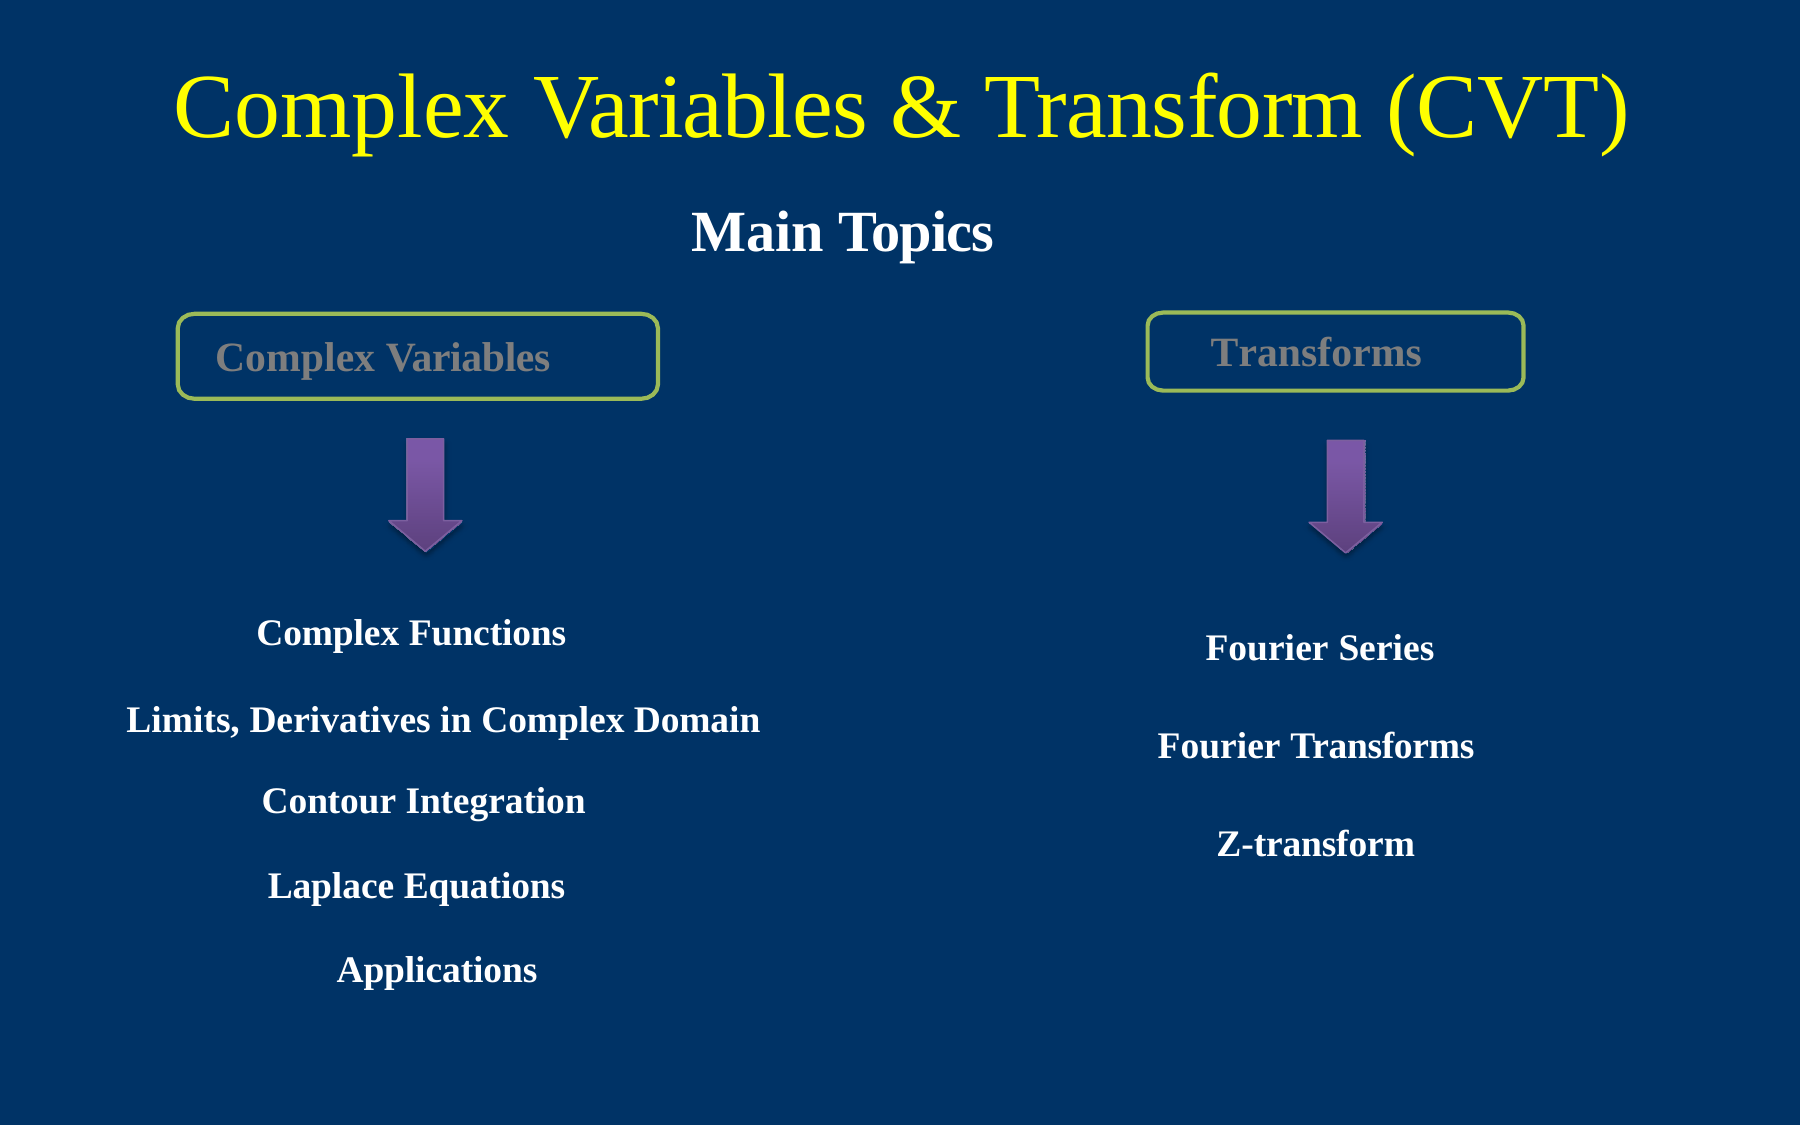

# Complex Variables & Transform (CVT)
Main Topics

Transforms
Complex Variables

Complex Functions
Fourier Series
Limits, Derivatives in Complex Domain
Fourier Transforms
Contour Integration
Z-transform
Laplace Equations
Applications